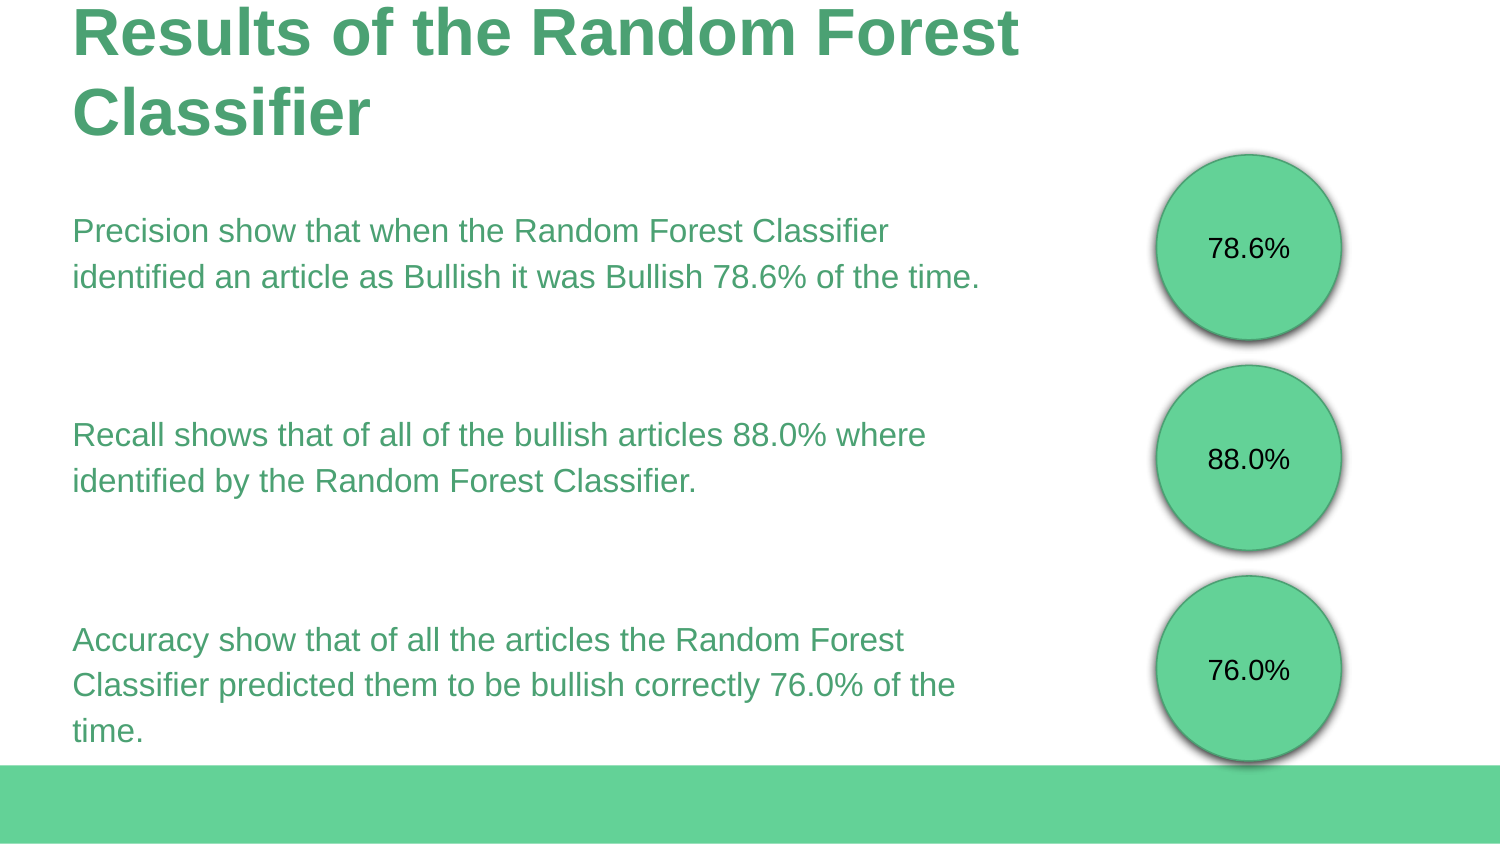

# Results of the Random Forest Classifier
78.6%
Precision show that when the Random Forest Classifier identified an article as Bullish it was Bullish 78.6% of the time.

Recall shows that of all of the bullish articles 88.0% where identified by the Random Forest Classifier.

Accuracy show that of all the articles the Random Forest Classifier predicted them to be bullish correctly 76.0% of the time.
88.0%
76.0%